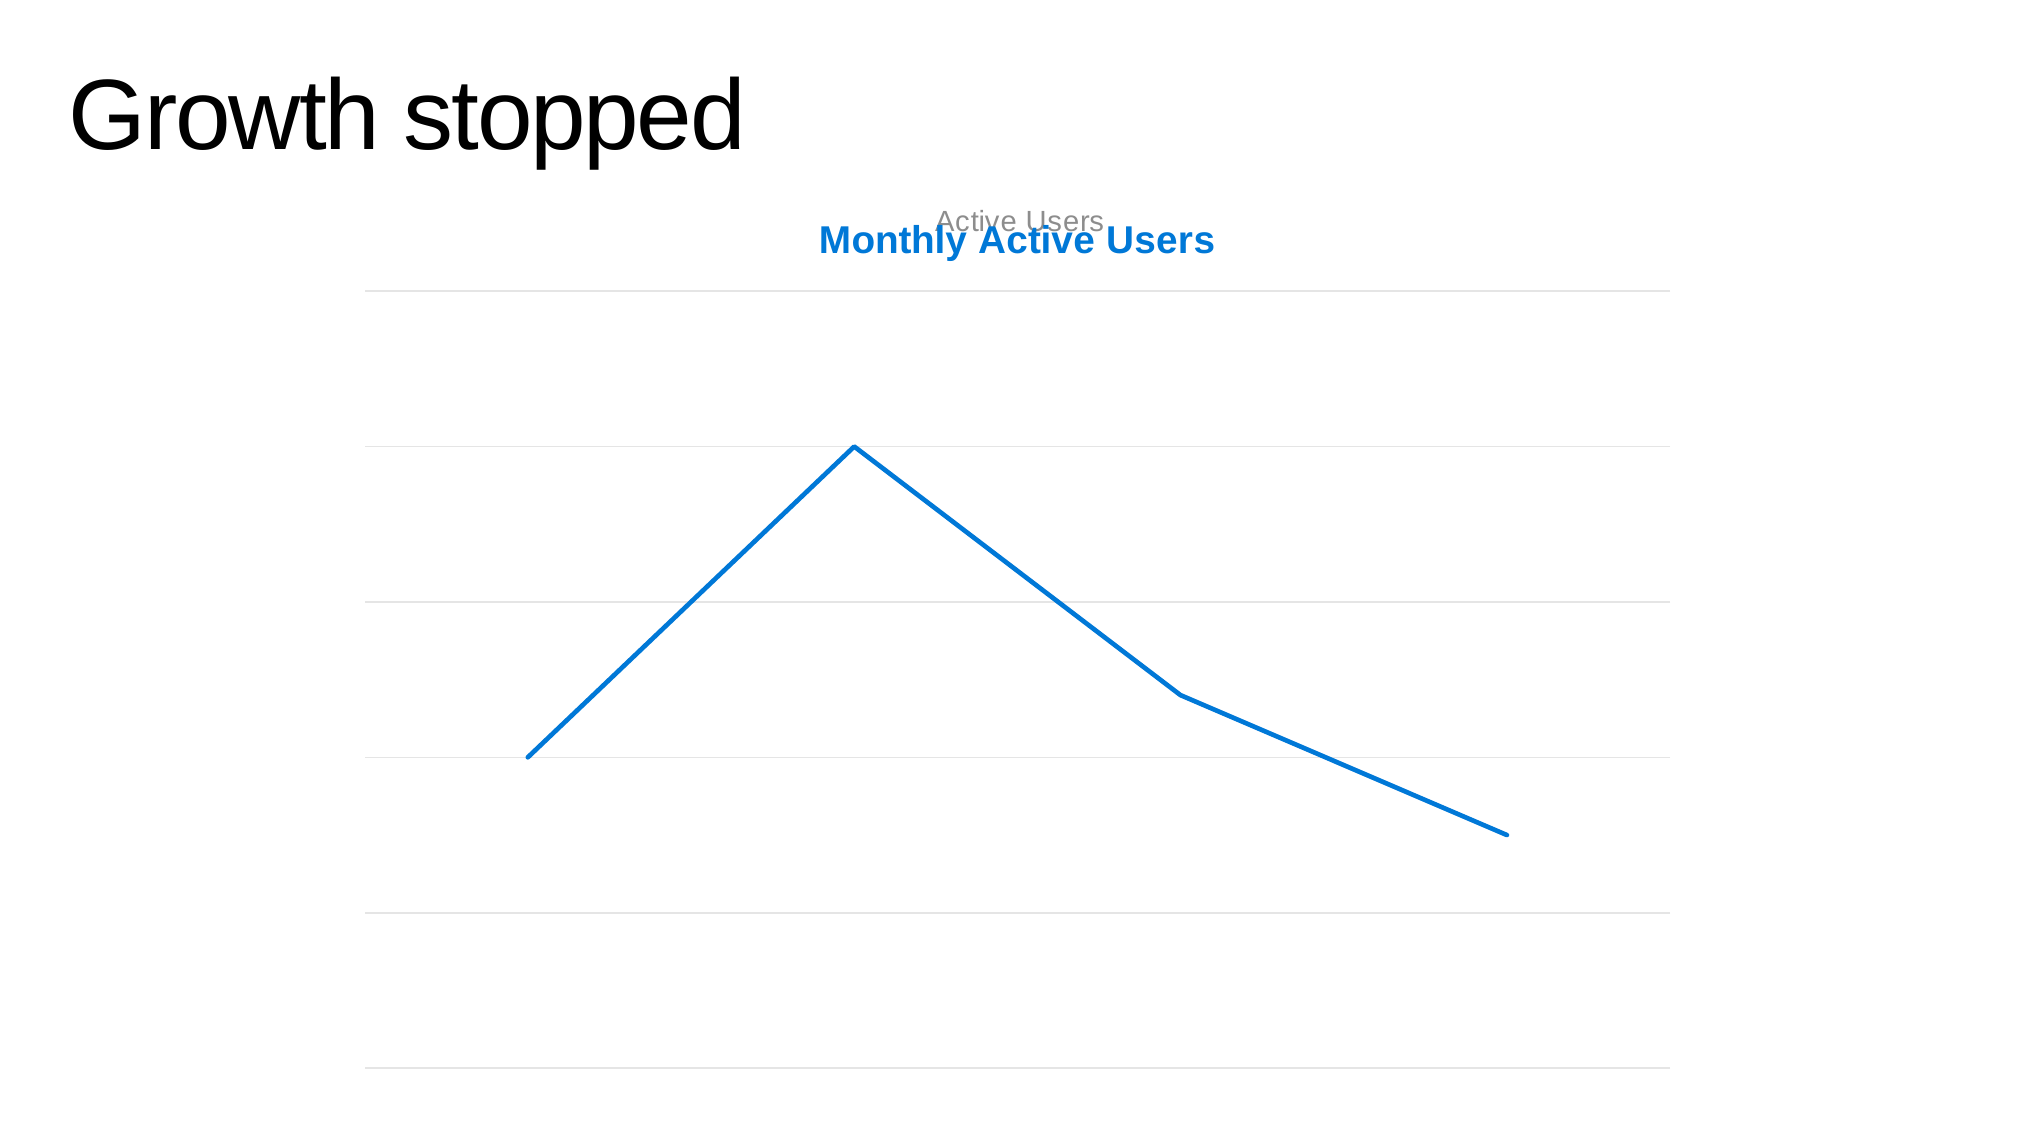

# Growth stopped

### Chart: Active Users

| Category |
|---|

### Chart: Monthly Active Users

| Category | Us  | Column1 | Column2 |
|---|---|---|---|
| Category 1 | 100.0 | None | None |
| Category 2 | 200.0 | None | None |
| Category 3 | 120.0 | None | None |
| Category 4 | 75.0 | None | None |